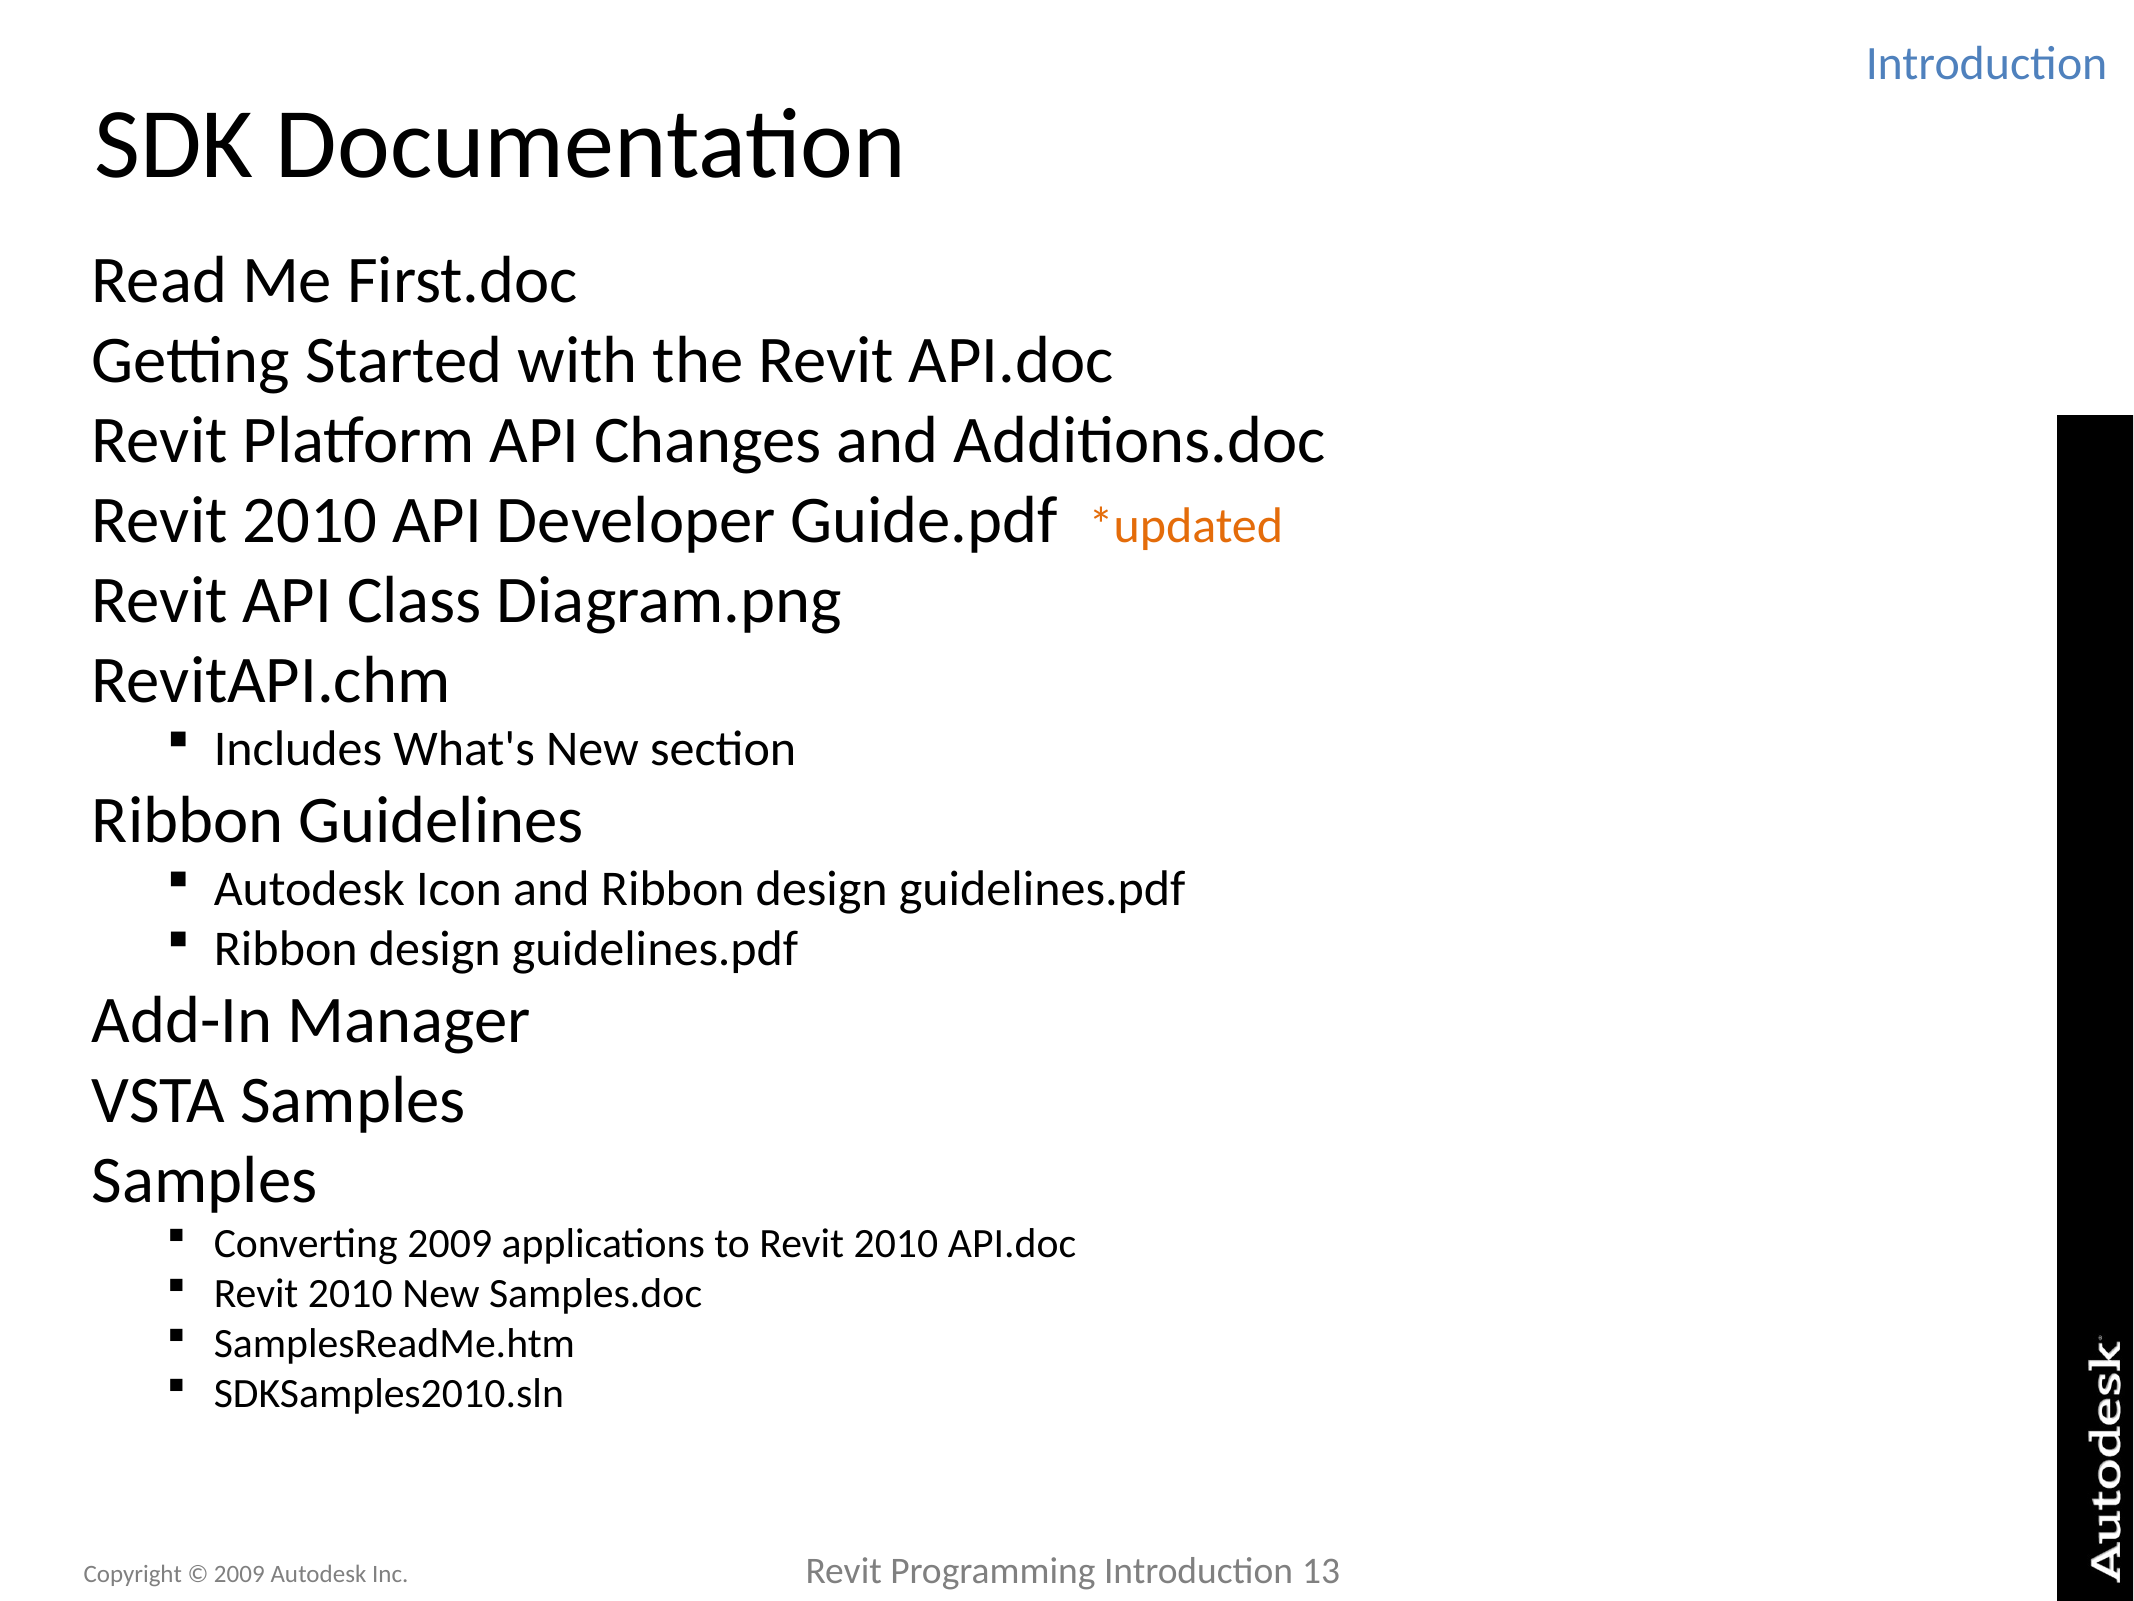

Introduction
# SDK Documentation
Read Me First.doc
Getting Started with the Revit API.doc
Revit Platform API Changes and Additions.doc
Revit 2010 API Developer Guide.pdf  *updated
Revit API Class Diagram.png
RevitAPI.chm
Includes What's New section
Ribbon Guidelines
Autodesk Icon and Ribbon design guidelines.pdf
Ribbon design guidelines.pdf
Add-In Manager
VSTA Samples
Samples
Converting 2009 applications to Revit 2010 API.doc
Revit 2010 New Samples.doc
SamplesReadMe.htm
SDKSamples2010.sln